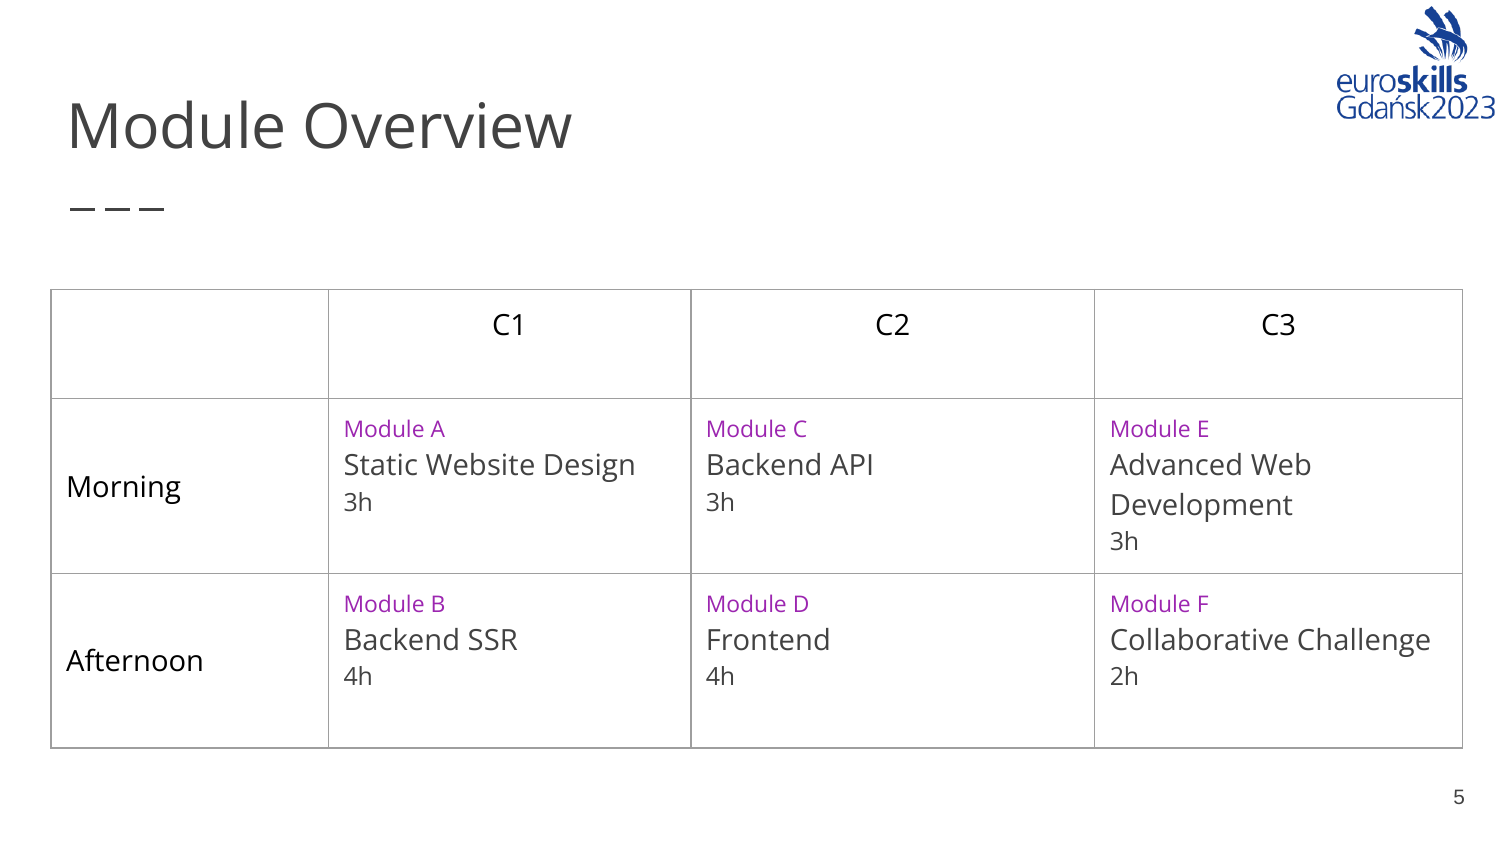

# Module Overview
|  | C1 | C2 | C3 |
| --- | --- | --- | --- |
| Morning | Module A Static Website Design 3h | Module C Backend API 3h | Module E Advanced Web Development 3h |
| Afternoon | Module B Backend SSR 4h | Module D Frontend 4h | Module F Collaborative Challenge 2h |
5